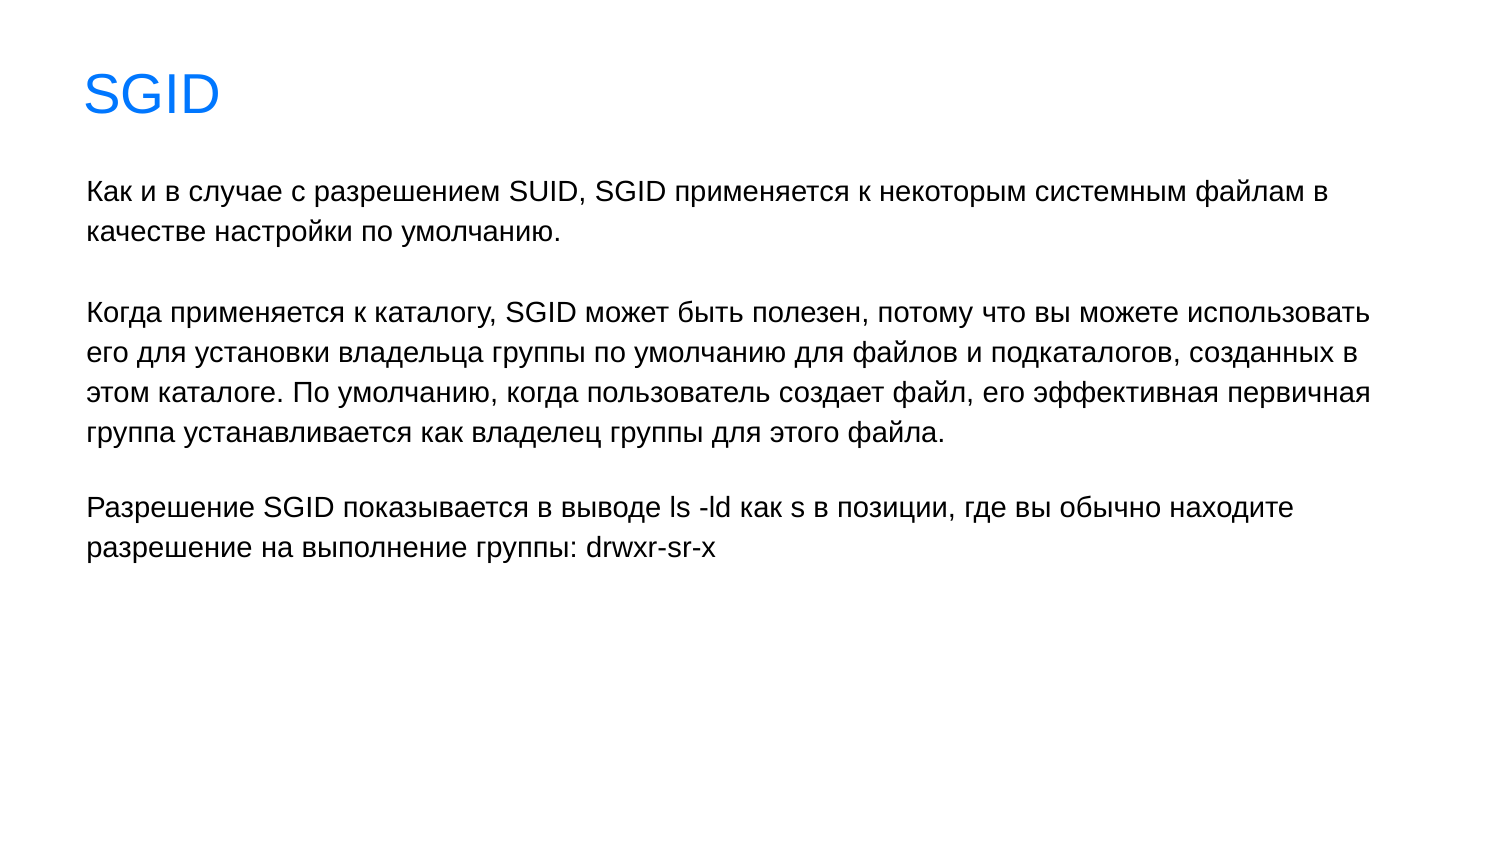

# SGID

Как и в случае с разрешением SUID, SGID применяется к некоторым системным файлам в качестве настройки по умолчанию.

Когда применяется к каталогу, SGID может быть полезен, потому что вы можете использовать его для установки владельца группы по умолчанию для файлов и подкаталогов, созданных в этом каталоге. По умолчанию, когда пользователь создает файл, его эффективная первичная группа устанавливается как владелец группы для этого файла.

Разрешение SGID показывается в выводе ls -ld как s в позиции, где вы обычно находите разрешение на выполнение группы: drwxr-sr-x